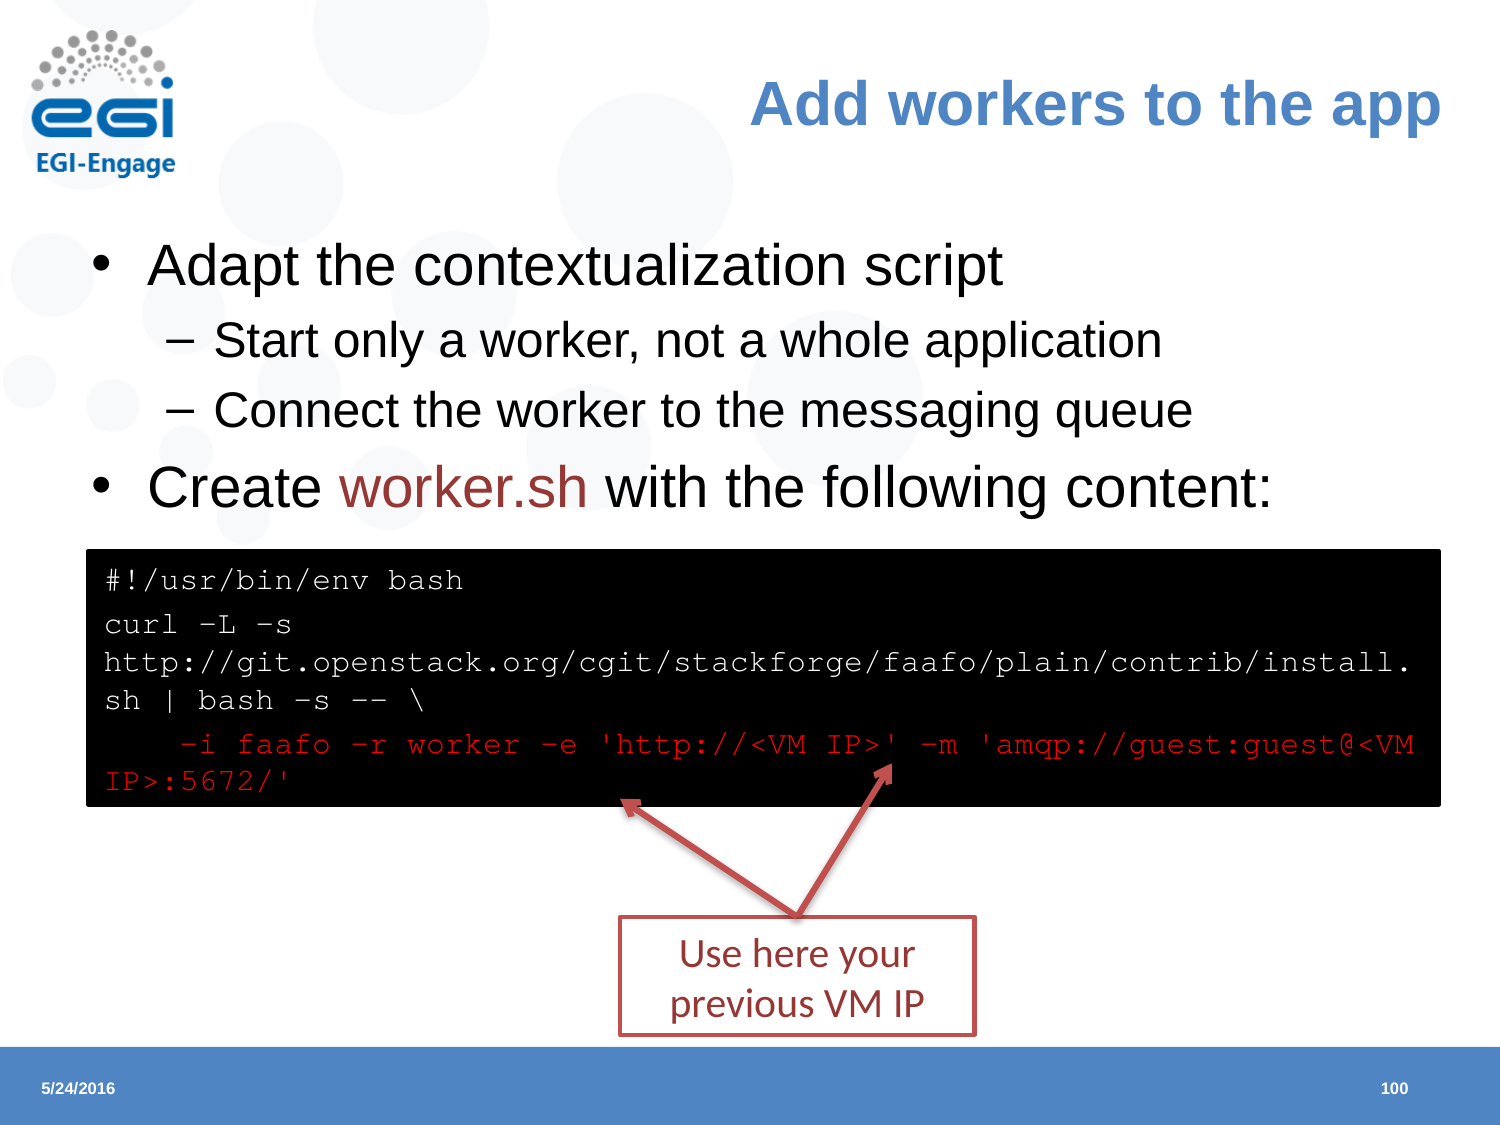

# Add workers to the app
Adapt the contextualization script
Start only a worker, not a whole application
Connect the worker to the messaging queue
Create worker.sh with the following content:

#!/usr/bin/env bash
curl -L -s http://git.openstack.org/cgit/stackforge/faafo/plain/contrib/install.sh | bash -s -- \
    -i faafo -r worker -e 'http://<VM IP>' -m 'amqp://guest:guest@<VM IP>:5672/'
Use here your previous VM IP